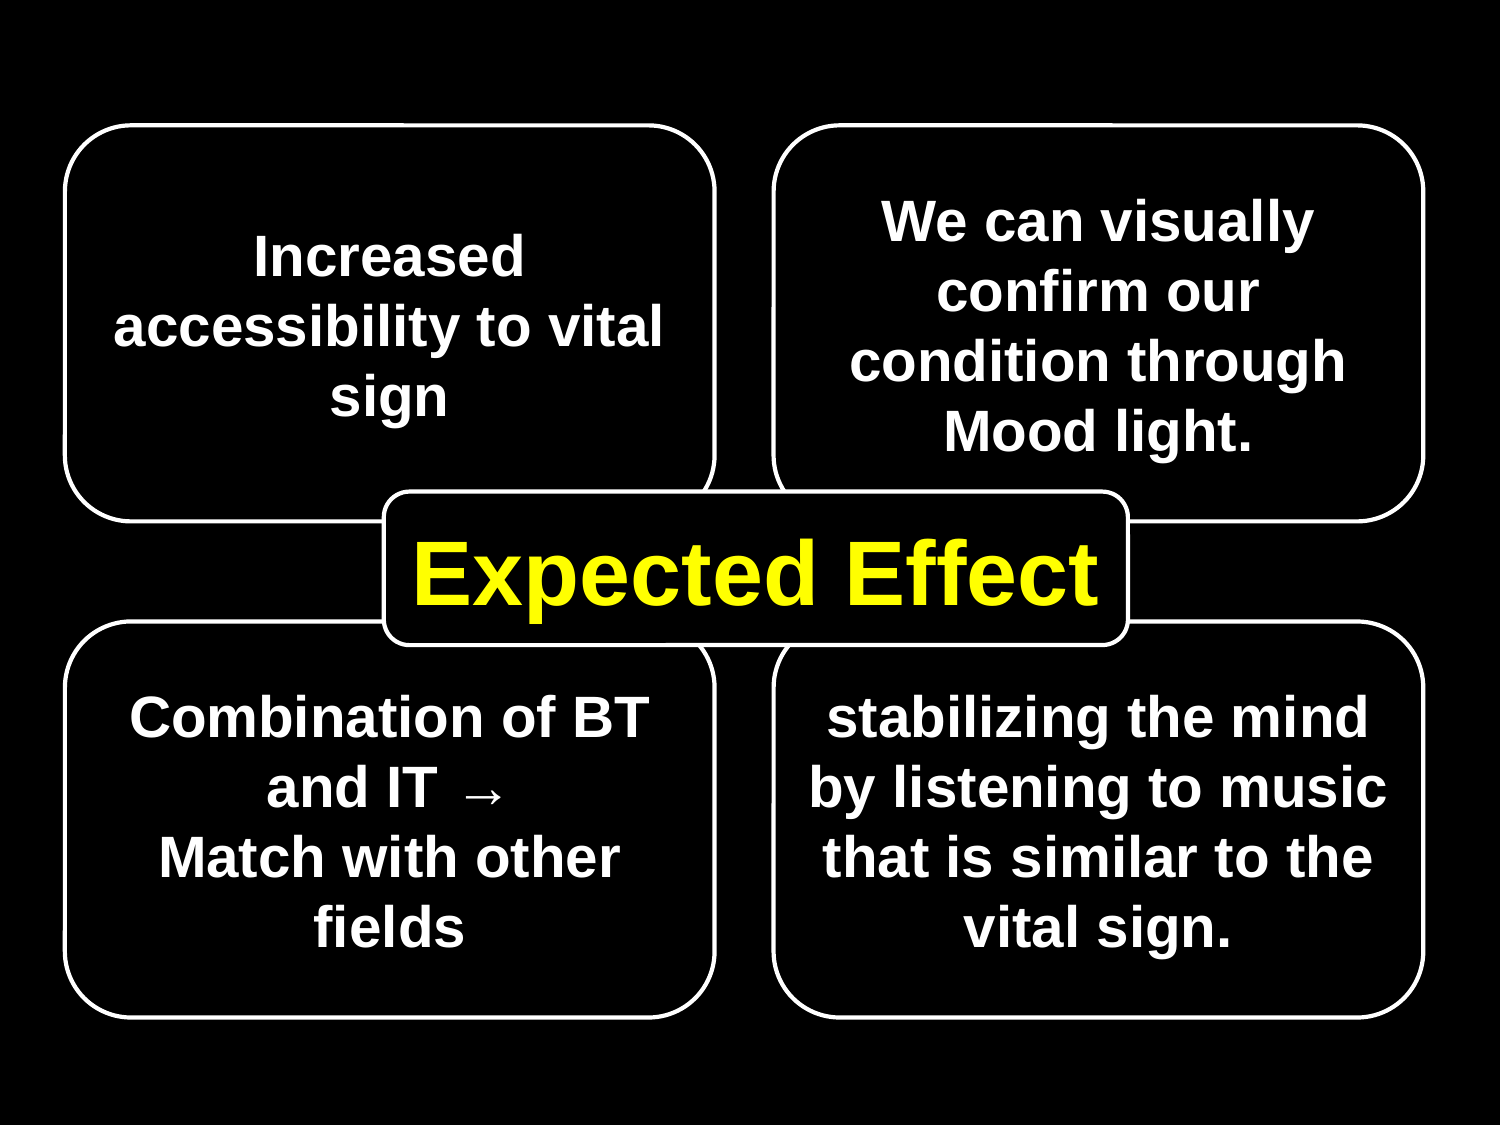

Increased accessibility to vital sign
We can visually confirm our condition through Mood light.
Expected Effect
Combination of BT and IT →
Match with other fields
stabilizing the mind by listening to music that is similar to the vital sign.